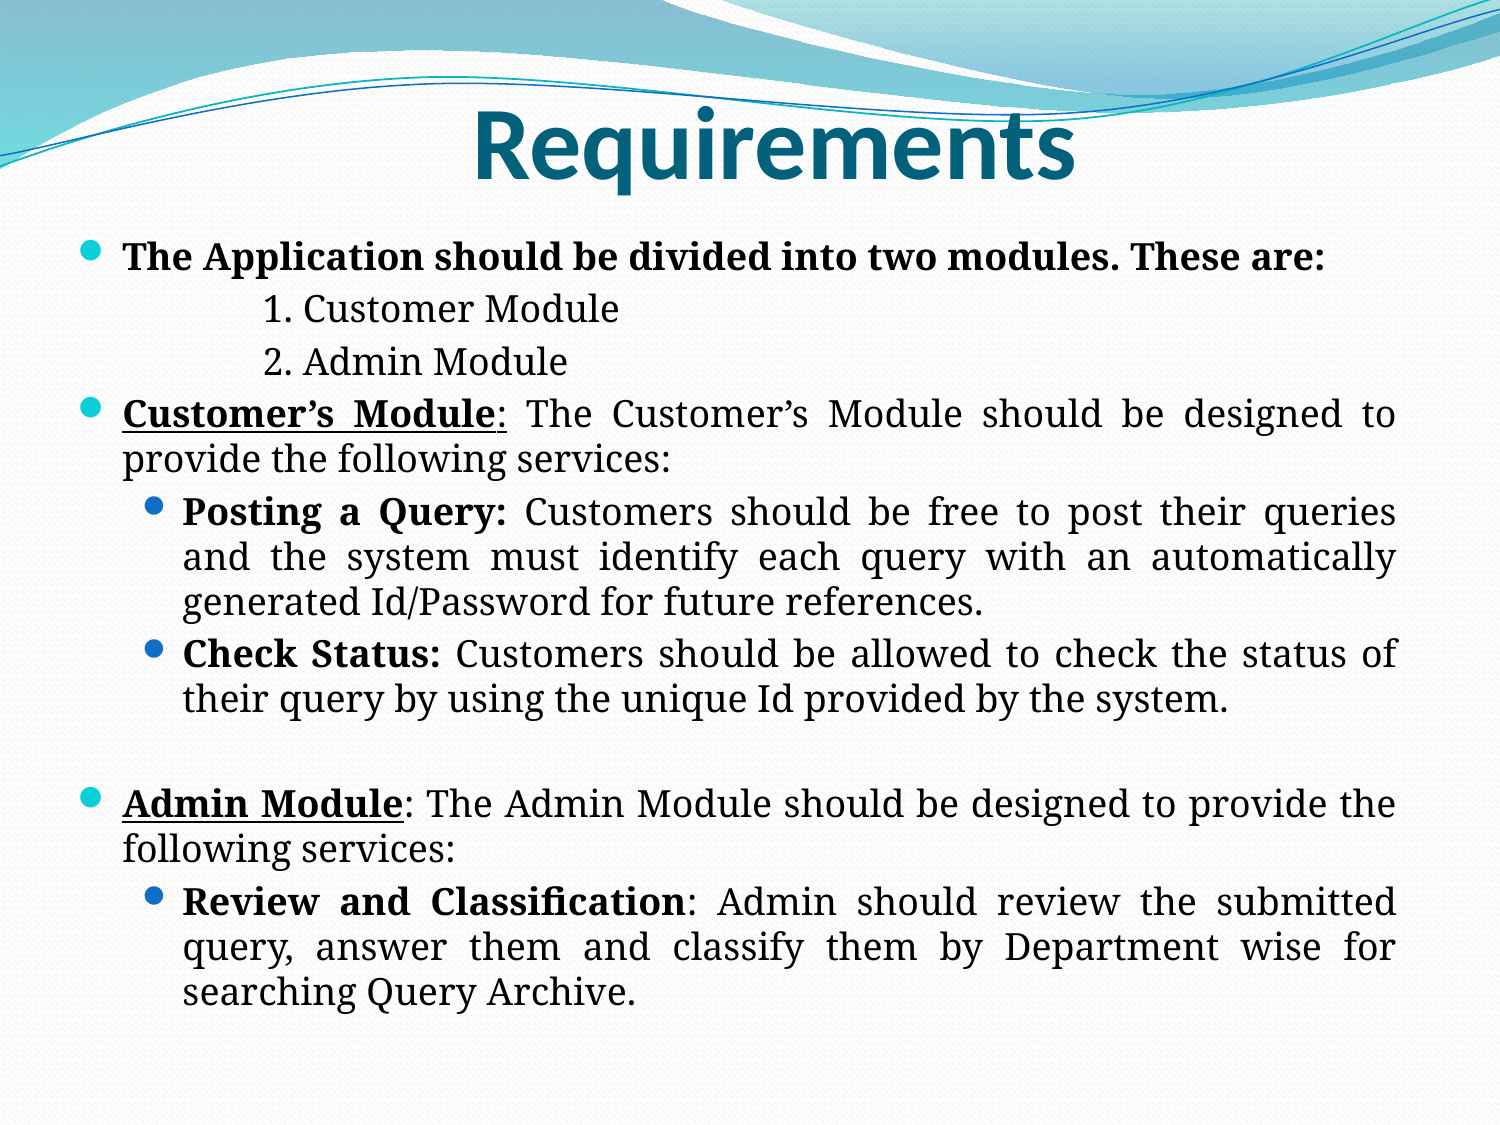

# Requirements
The Application should be divided into two modules. These are:
                   1. Customer Module
                   2. Admin Module
Customer’s Module: The Customer’s Module should be designed to provide the following services:
Posting a Query: Customers should be free to post their queries and the system must identify each query with an automatically generated Id/Password for future references.
Check Status: Customers should be allowed to check the status of their query by using the unique Id provided by the system.

Admin Module: The Admin Module should be designed to provide the following services:
Review and Classification: Admin should review the submitted query, answer them and classify them by Department wise for searching Query Archive.